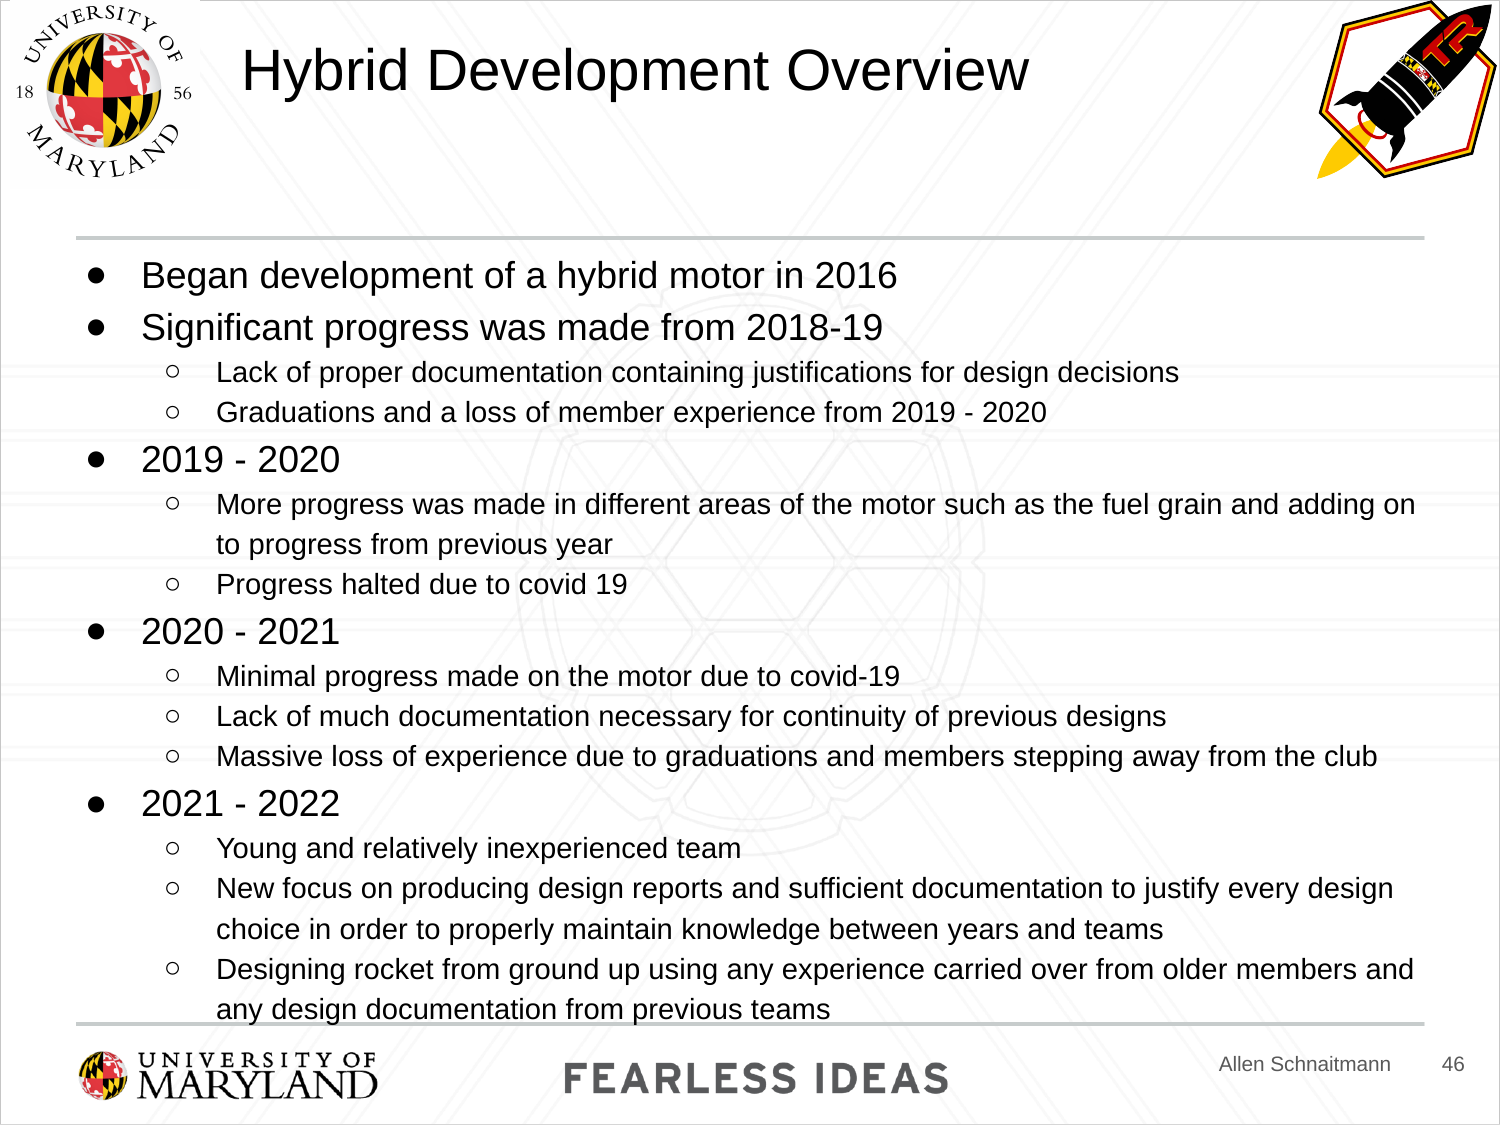

# Hybrid Development Overview
Began development of a hybrid motor in 2016
Significant progress was made from 2018-19
Lack of proper documentation containing justifications for design decisions
Graduations and a loss of member experience from 2019 - 2020
2019 - 2020
More progress was made in different areas of the motor such as the fuel grain and adding on to progress from previous year
Progress halted due to covid 19
2020 - 2021
Minimal progress made on the motor due to covid-19
Lack of much documentation necessary for continuity of previous designs
Massive loss of experience due to graduations and members stepping away from the club
2021 - 2022
Young and relatively inexperienced team
New focus on producing design reports and sufficient documentation to justify every design choice in order to properly maintain knowledge between years and teams
Designing rocket from ground up using any experience carried over from older members and any design documentation from previous teams

46
Allen Schnaitmann